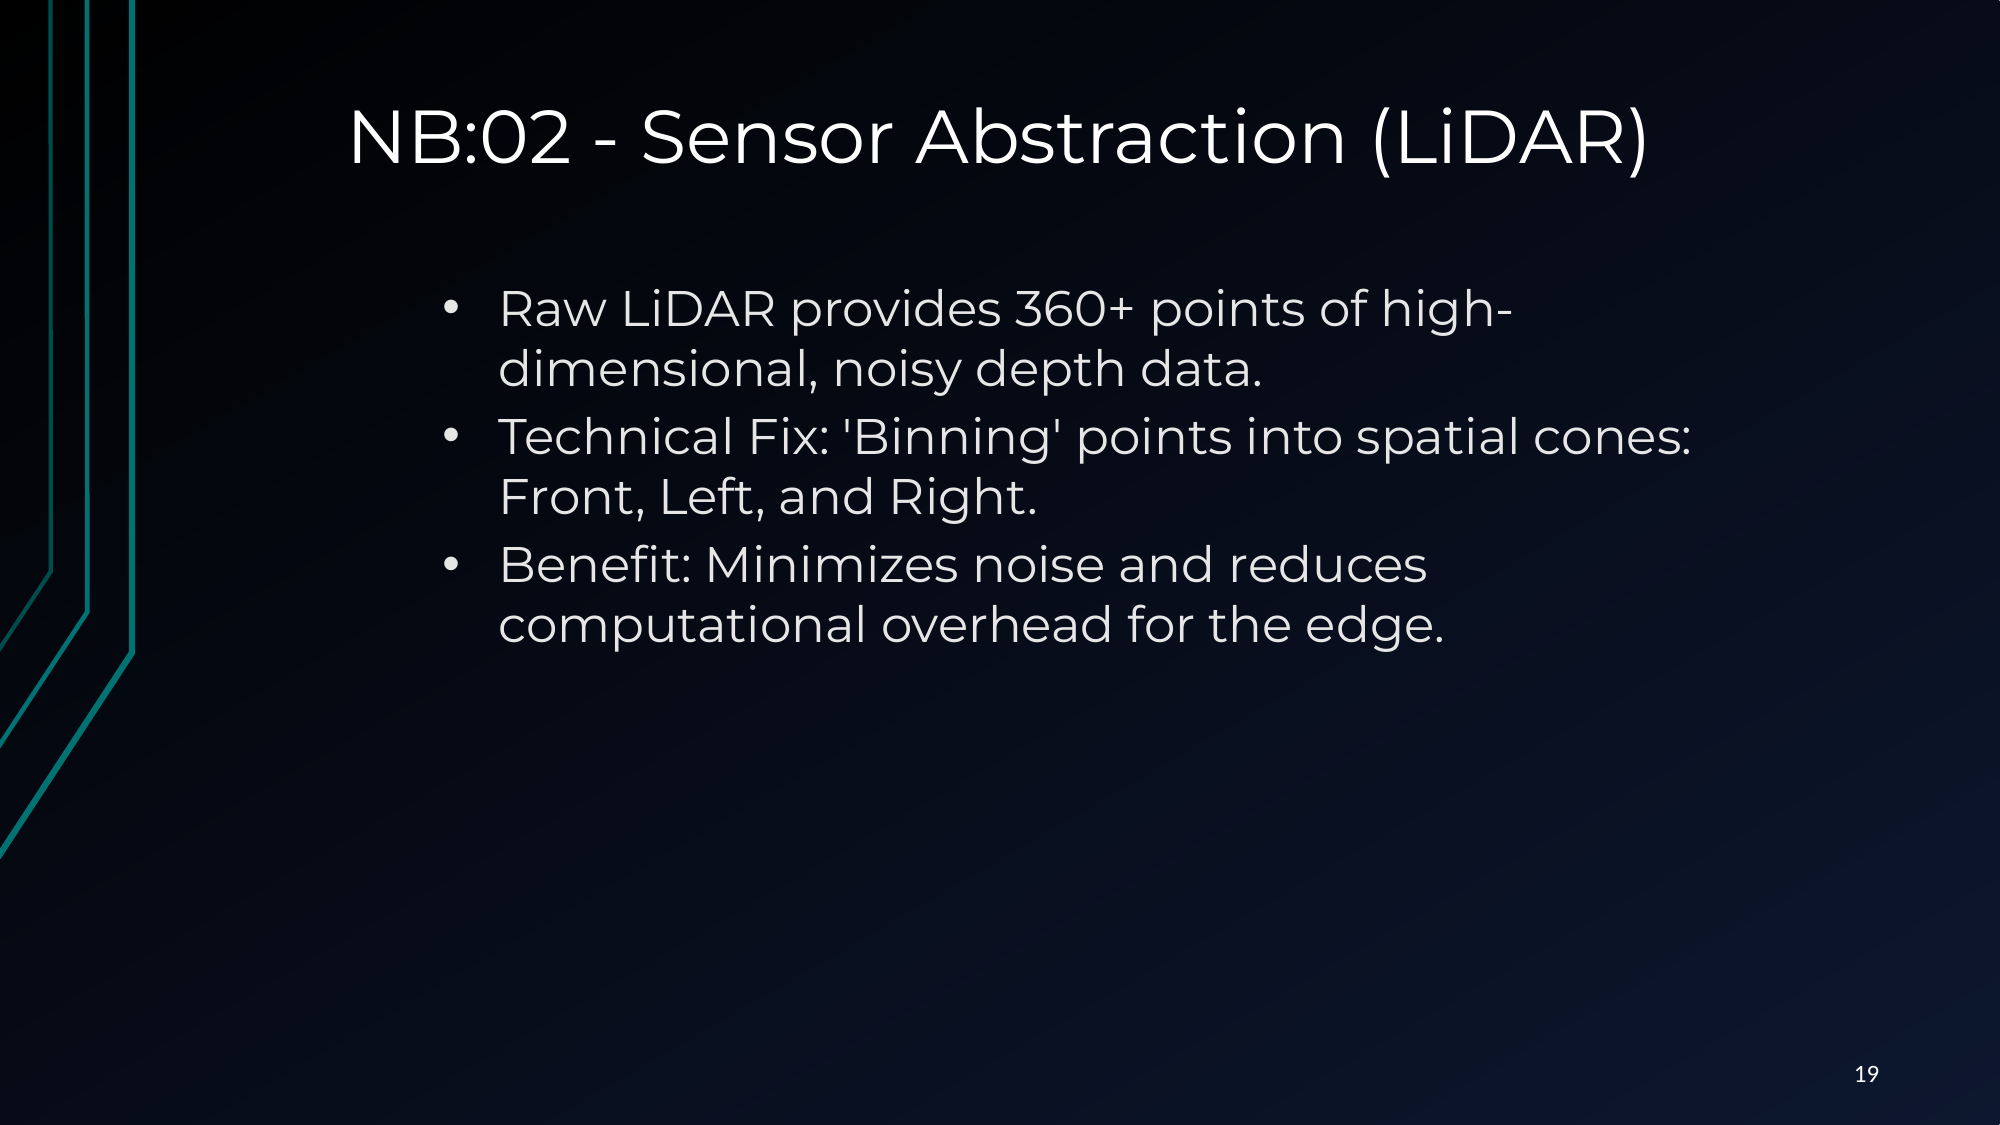

# NB:02 - Sensor Abstraction (LiDAR)
Raw LiDAR provides 360+ points of high-dimensional, noisy depth data.
Technical Fix: 'Binning' points into spatial cones: Front, Left, and Right.
Benefit: Minimizes noise and reduces computational overhead for the edge.
19